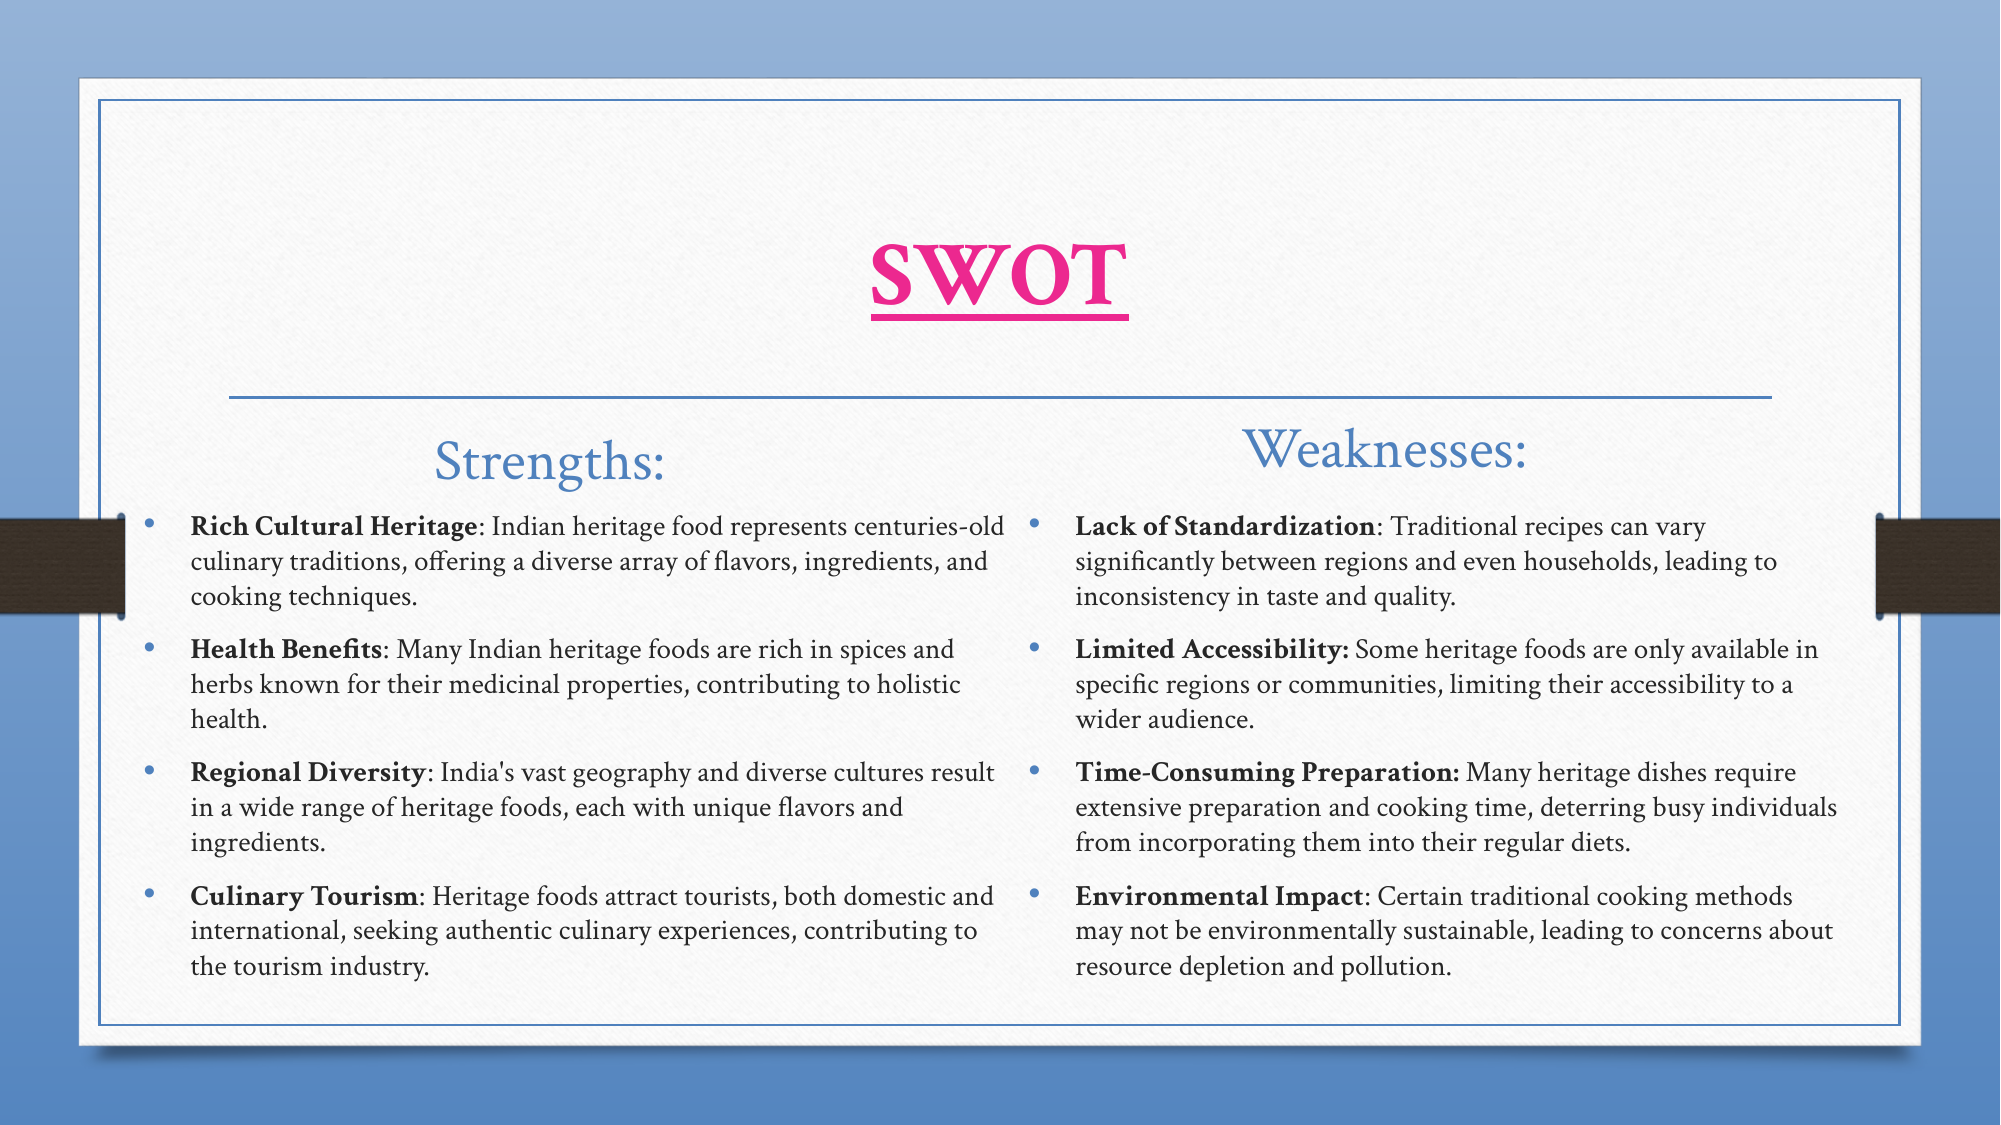

# SWOT
Weaknesses:
Strengths:
Rich Cultural Heritage: Indian heritage food represents centuries-old culinary traditions, offering a diverse array of flavors, ingredients, and cooking techniques.
Health Benefits: Many Indian heritage foods are rich in spices and herbs known for their medicinal properties, contributing to holistic health.
Regional Diversity: India's vast geography and diverse cultures result in a wide range of heritage foods, each with unique flavors and ingredients.
Culinary Tourism: Heritage foods attract tourists, both domestic and international, seeking authentic culinary experiences, contributing to the tourism industry.
Lack of Standardization: Traditional recipes can vary significantly between regions and even households, leading to inconsistency in taste and quality.
Limited Accessibility: Some heritage foods are only available in specific regions or communities, limiting their accessibility to a wider audience.
Time-Consuming Preparation: Many heritage dishes require extensive preparation and cooking time, deterring busy individuals from incorporating them into their regular diets.
Environmental Impact: Certain traditional cooking methods may not be environmentally sustainable, leading to concerns about resource depletion and pollution.